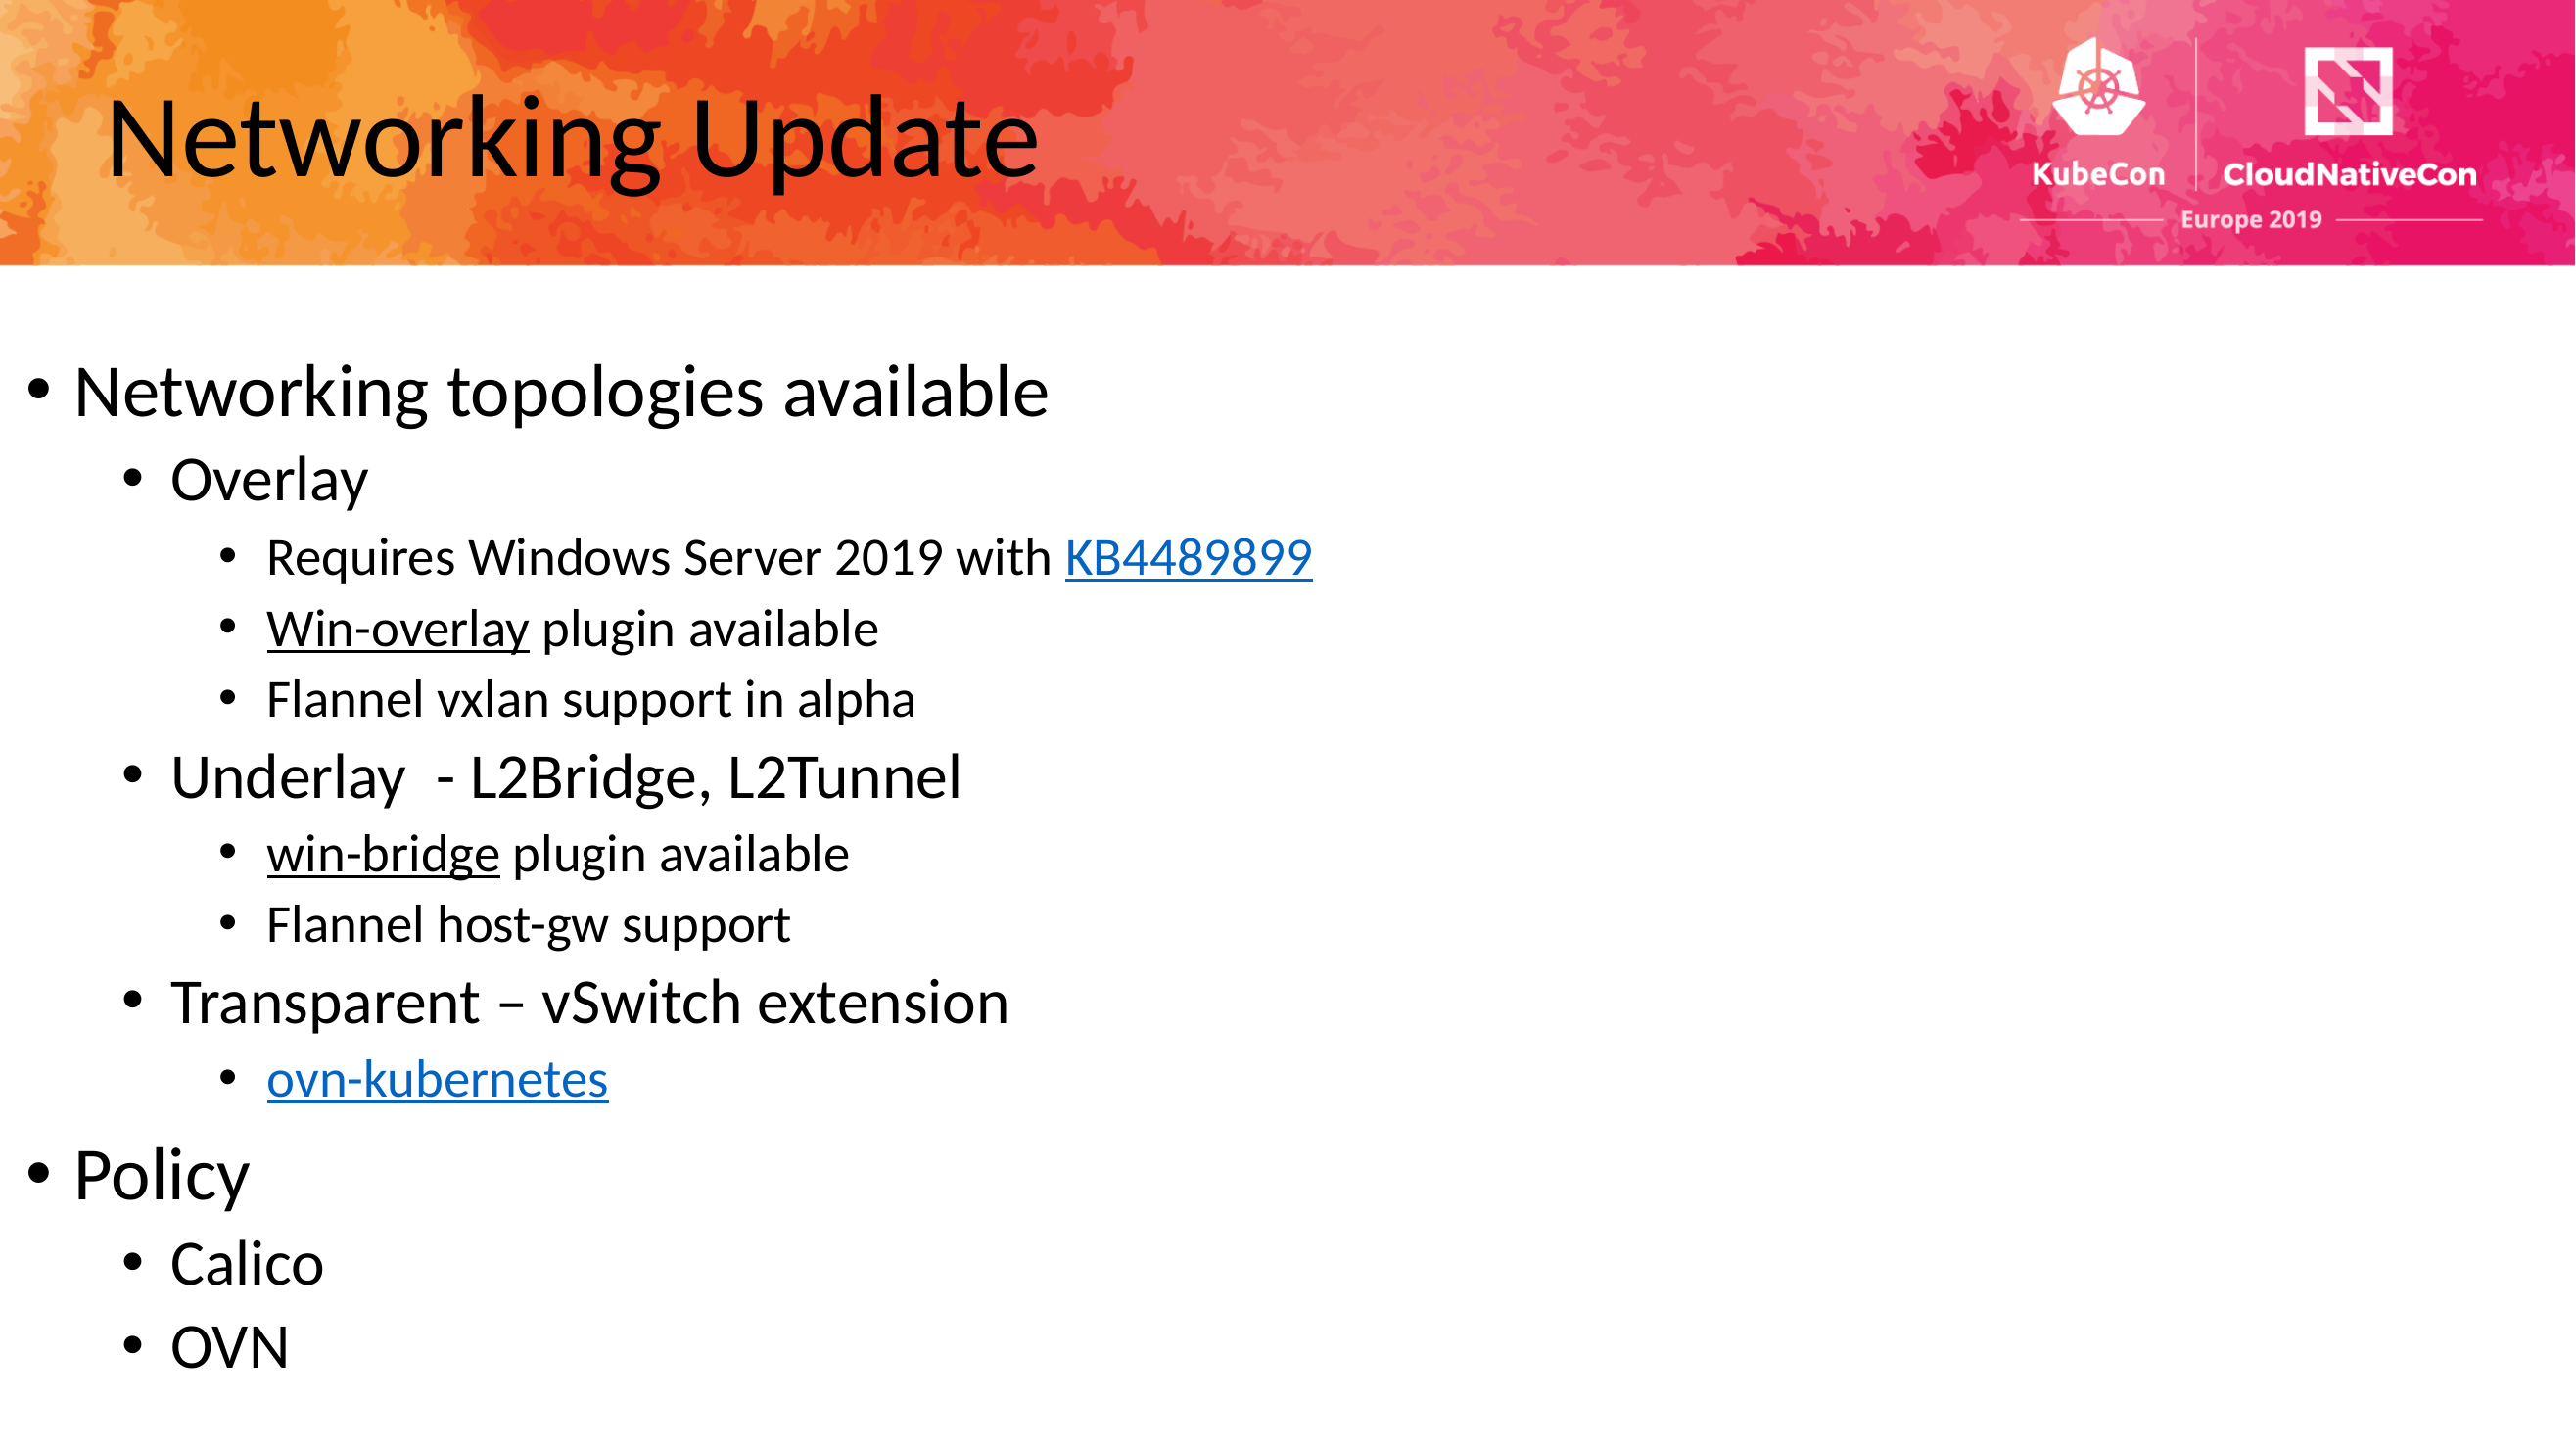

# Networking Update
Networking topologies available
Overlay
Requires Windows Server 2019 with KB4489899
Win-overlay plugin available
Flannel vxlan support in alpha
Underlay  - L2Bridge, L2Tunnel
win-bridge plugin available
Flannel host-gw support
Transparent – vSwitch extension
ovn-kubernetes
Policy
Calico
OVN